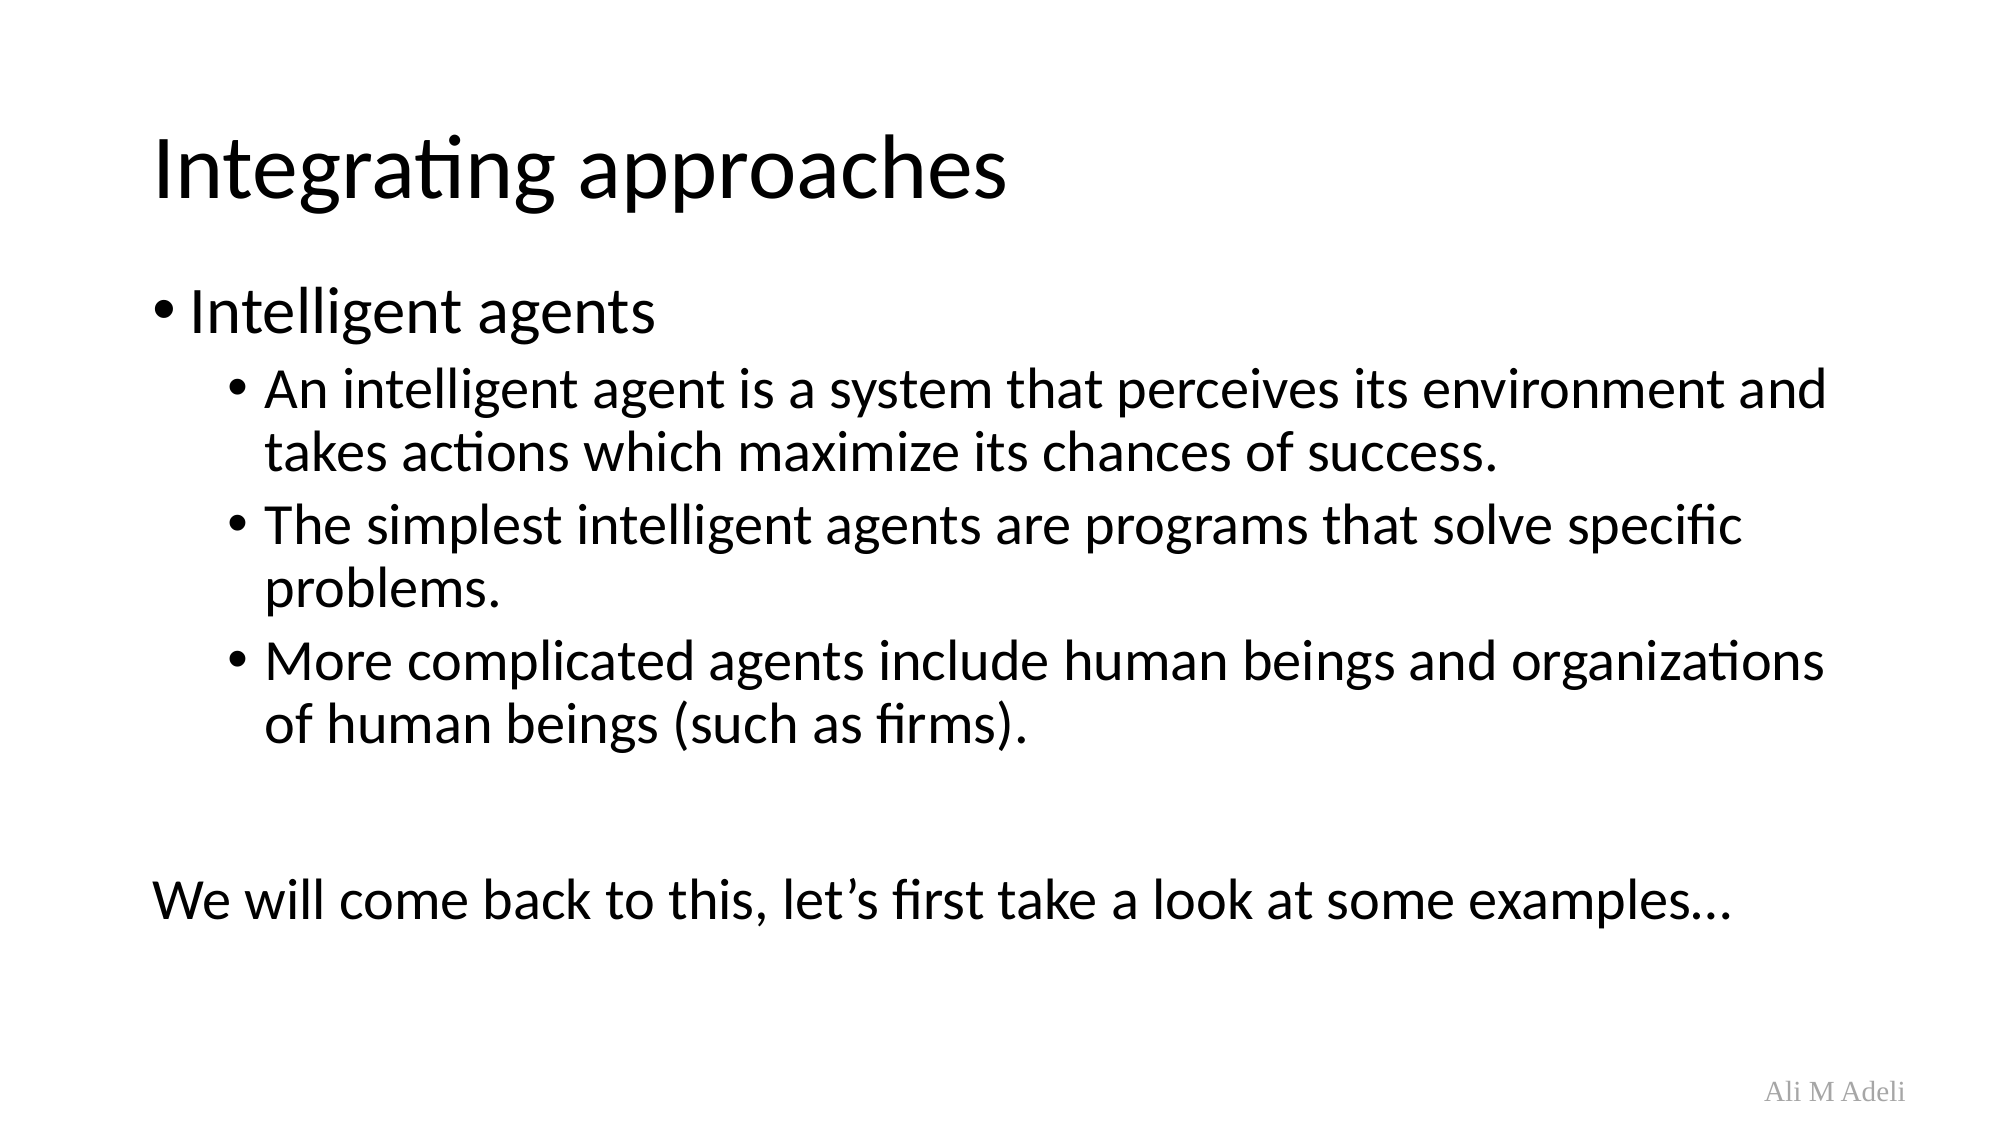

# Integrating approaches
Intelligent agents
An intelligent agent is a system that perceives its environment and takes actions which maximize its chances of success.
The simplest intelligent agents are programs that solve specific problems.
More complicated agents include human beings and organizations of human beings (such as firms).

We will come back to this, let’s first take a look at some examples…